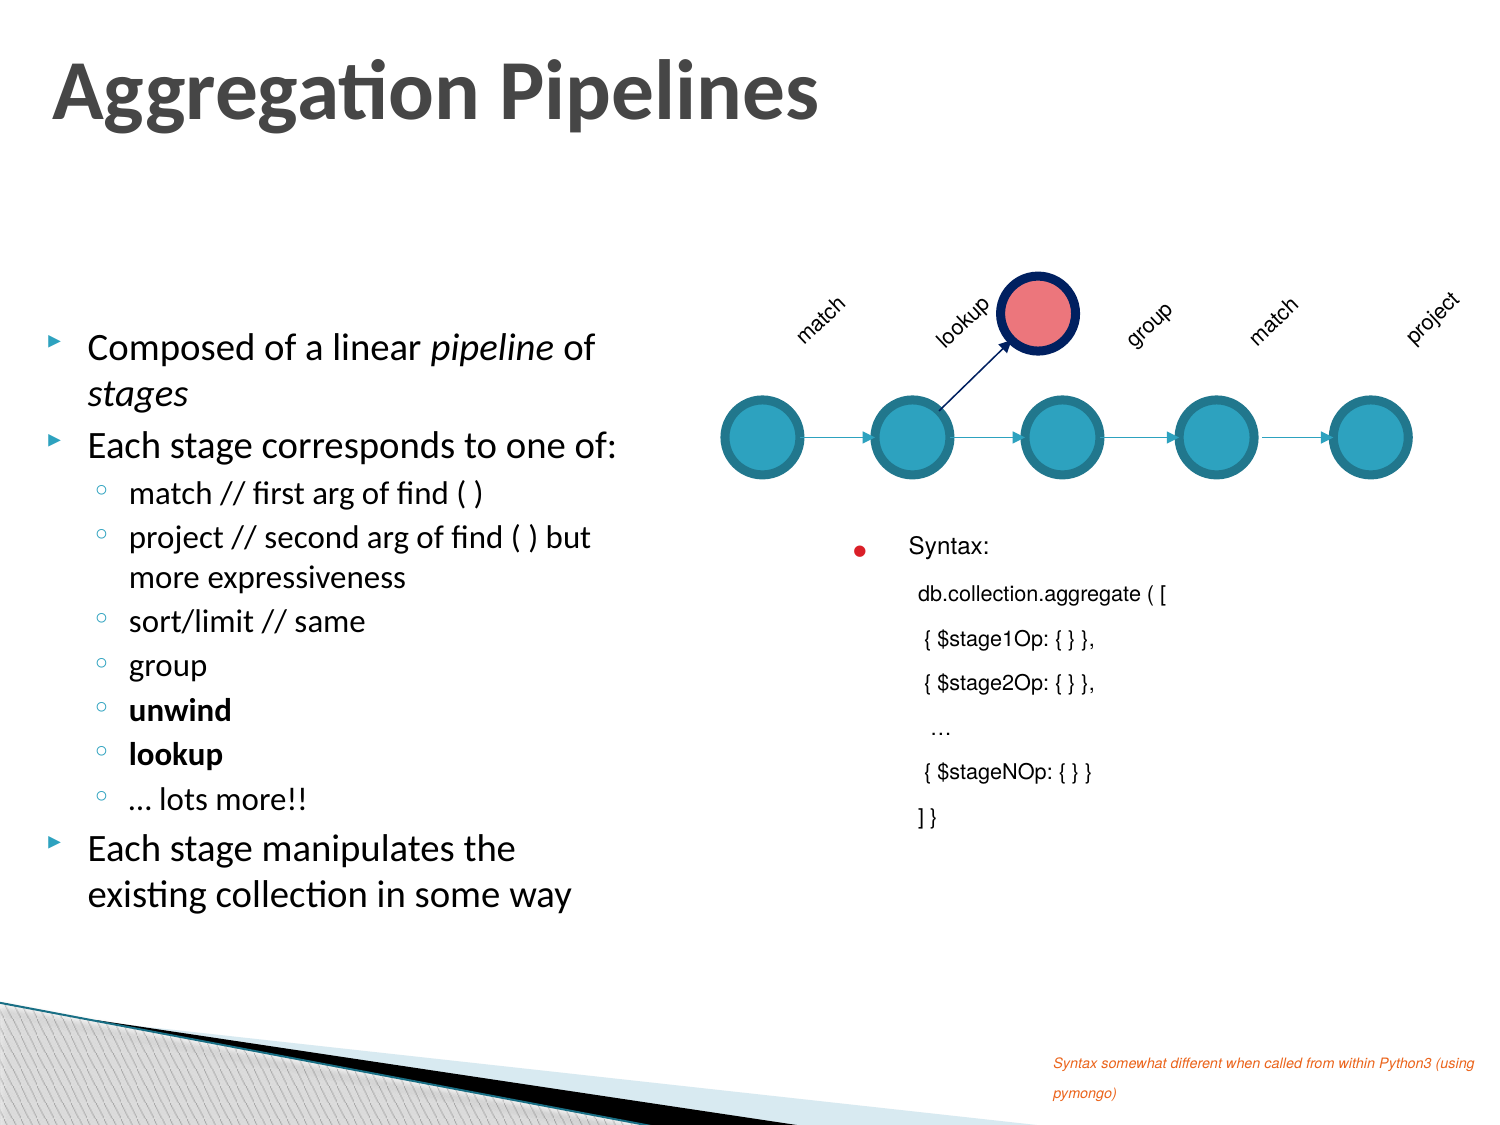

# Aggregation Pipelines

project
match
lookup
match
group

Composed of a linear pipeline of stages
Each stage corresponds to one of:
match // first arg of find ( )
project // second arg of find ( ) but more expressiveness
sort/limit // same
group
unwind
lookup
… lots more!!
Each stage manipulates the existing collection in some way
Syntax:
db.collection.aggregate ( [
 { $stage1Op: { } },
 { $stage2Op: { } },
  …
 { $stageNOp: { } }
] }
Syntax somewhat different when called from within Python3 (using pymongo)